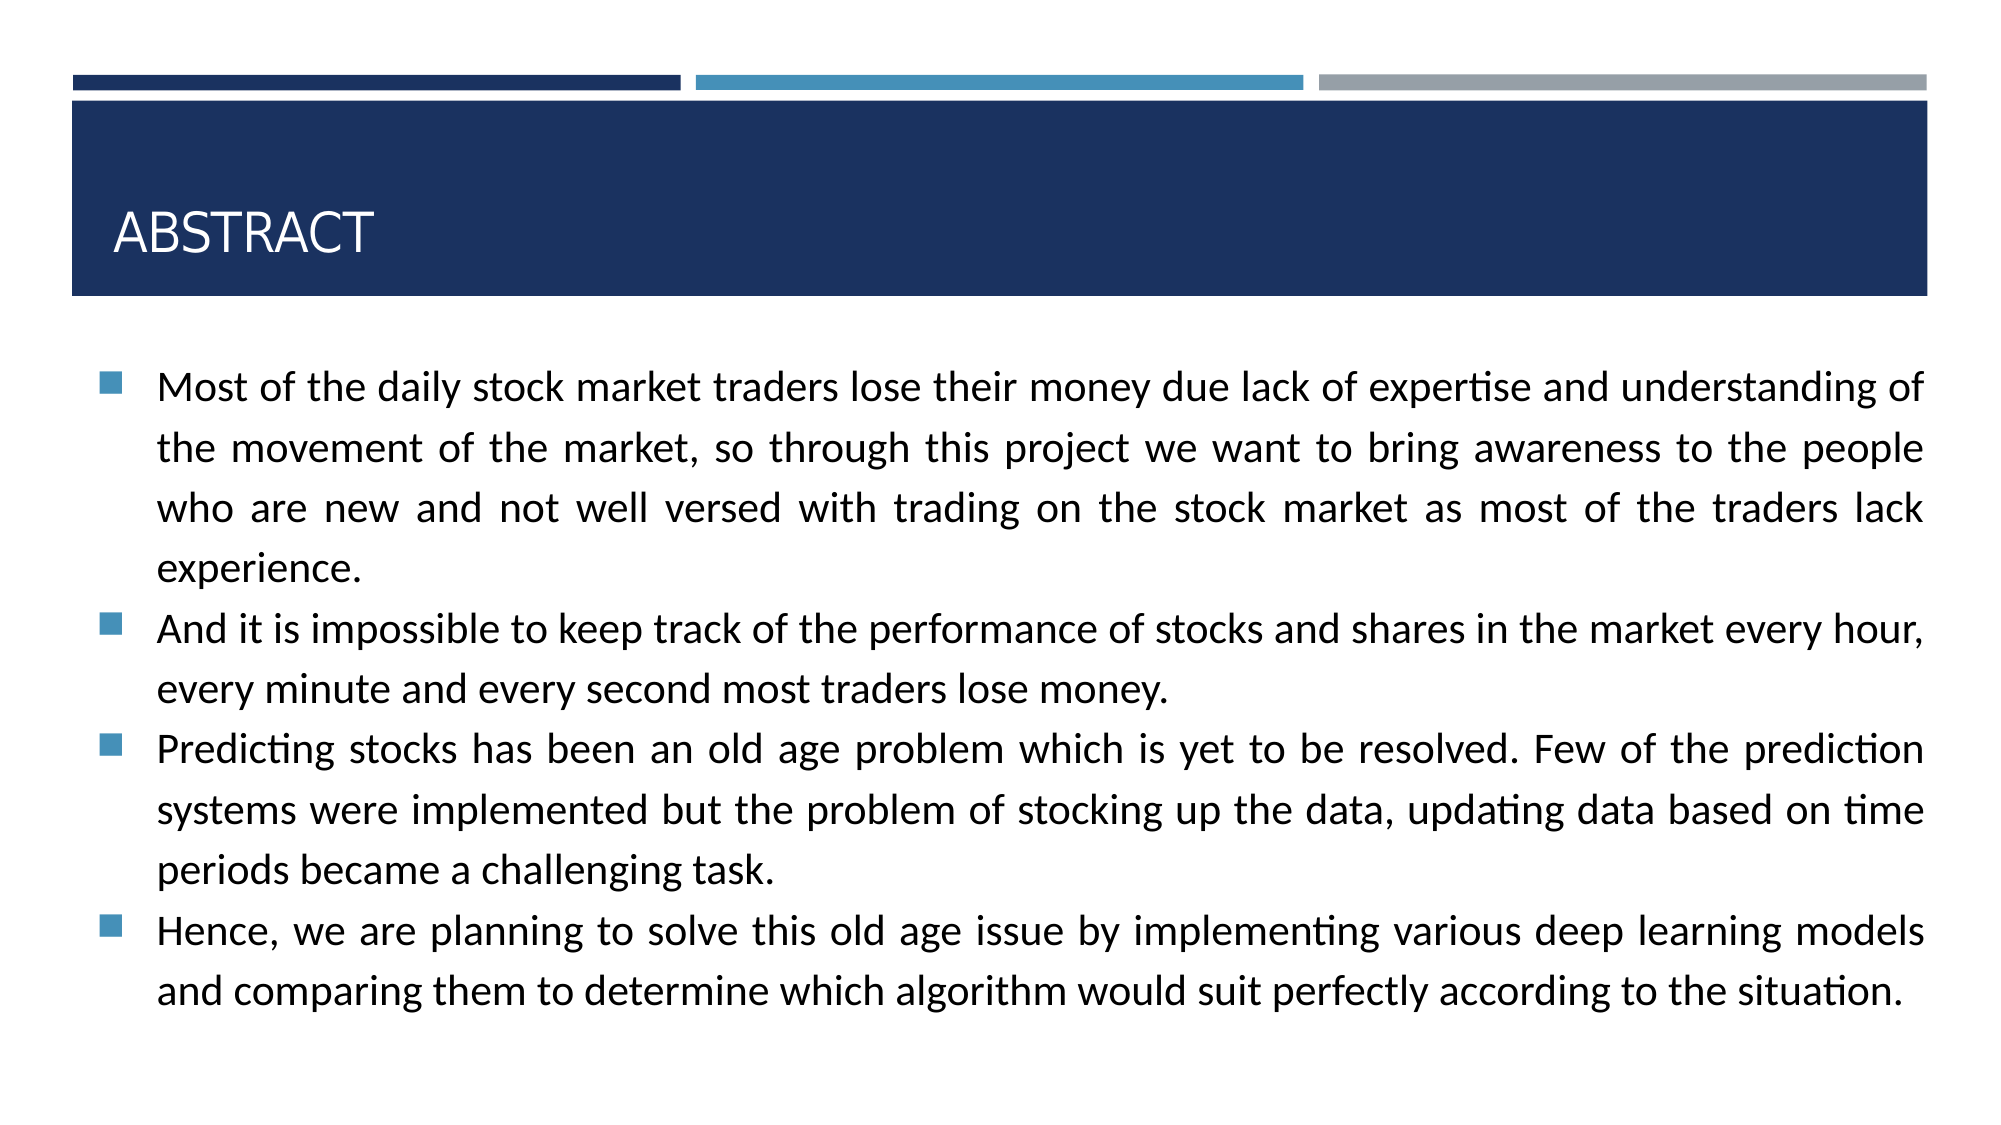

# ABSTRACT

Most of the daily stock market traders lose their money due lack of expertise and understanding of the movement of the market, so through this project we want to bring awareness to the people who are new and not well versed with trading on the stock market as most of the traders lack experience.
And it is impossible to keep track of the performance of stocks and shares in the market every hour, every minute and every second most traders lose money.
Predicting stocks has been an old age problem which is yet to be resolved. Few of the prediction systems were implemented but the problem of stocking up the data, updating data based on time periods became a challenging task.
Hence, we are planning to solve this old age issue by implementing various deep learning models and comparing them to determine which algorithm would suit perfectly according to the situation.